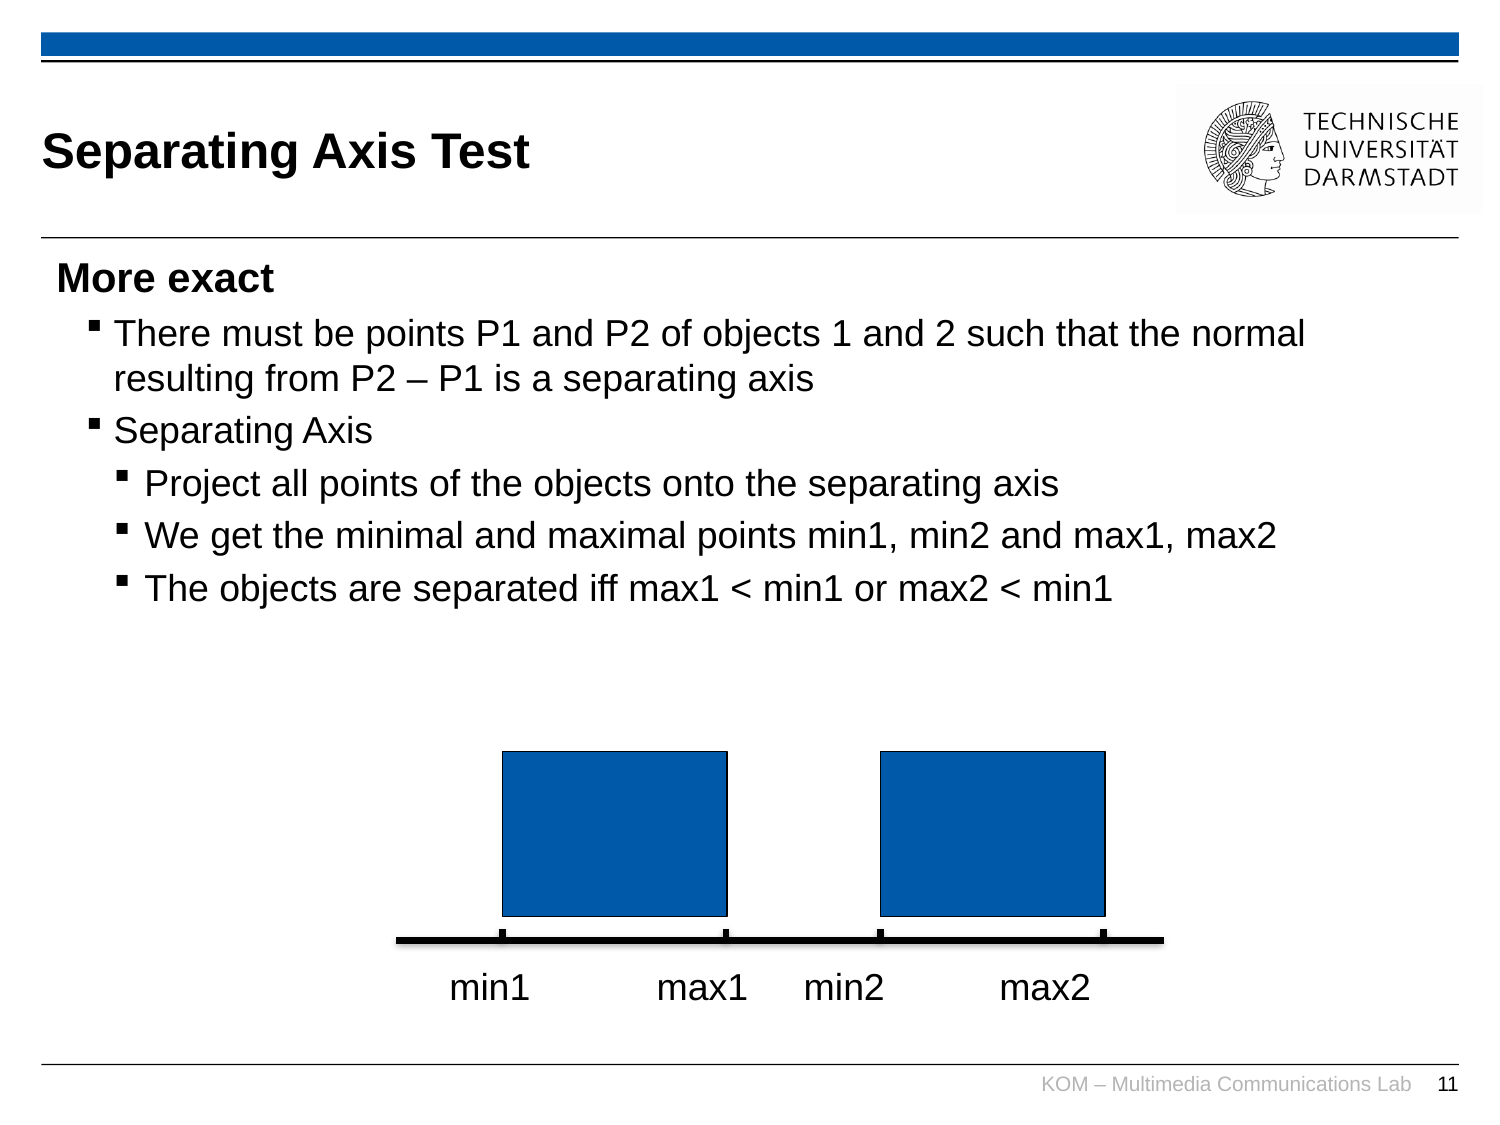

# Separating Axis Test
More exact
There must be points P1 and P2 of objects 1 and 2 such that the normal resulting from P2 – P1 is a separating axis
Separating Axis
Project all points of the objects onto the separating axis
We get the minimal and maximal points min1, min2 and max1, max2
The objects are separated iff max1 < min1 or max2 < min1

min1
max1
min2
max2